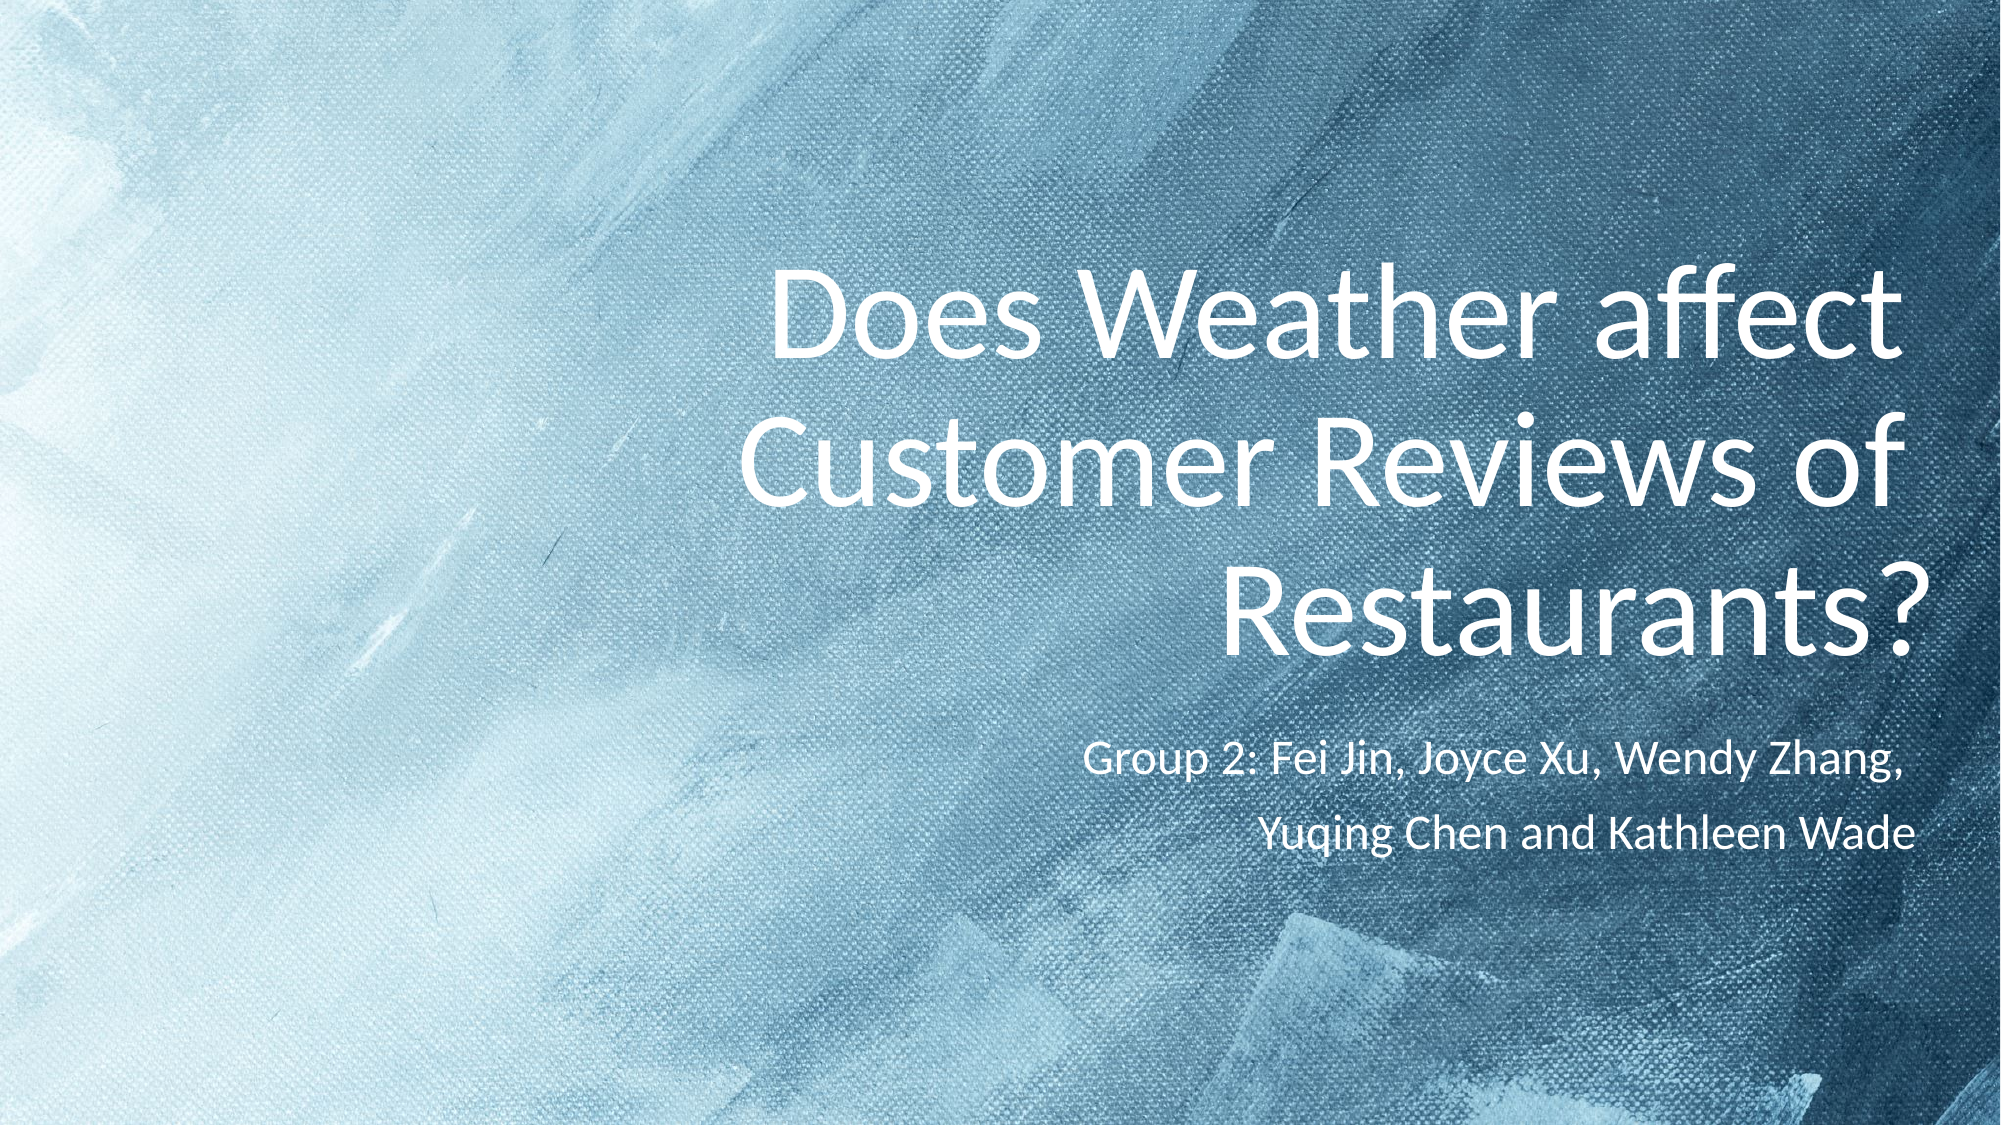

# Does Weather affect Customer Reviews of Restaurants?
Group 2: Fei Jin, Joyce Xu, Wendy Zhang,
Yuqing Chen and Kathleen Wade